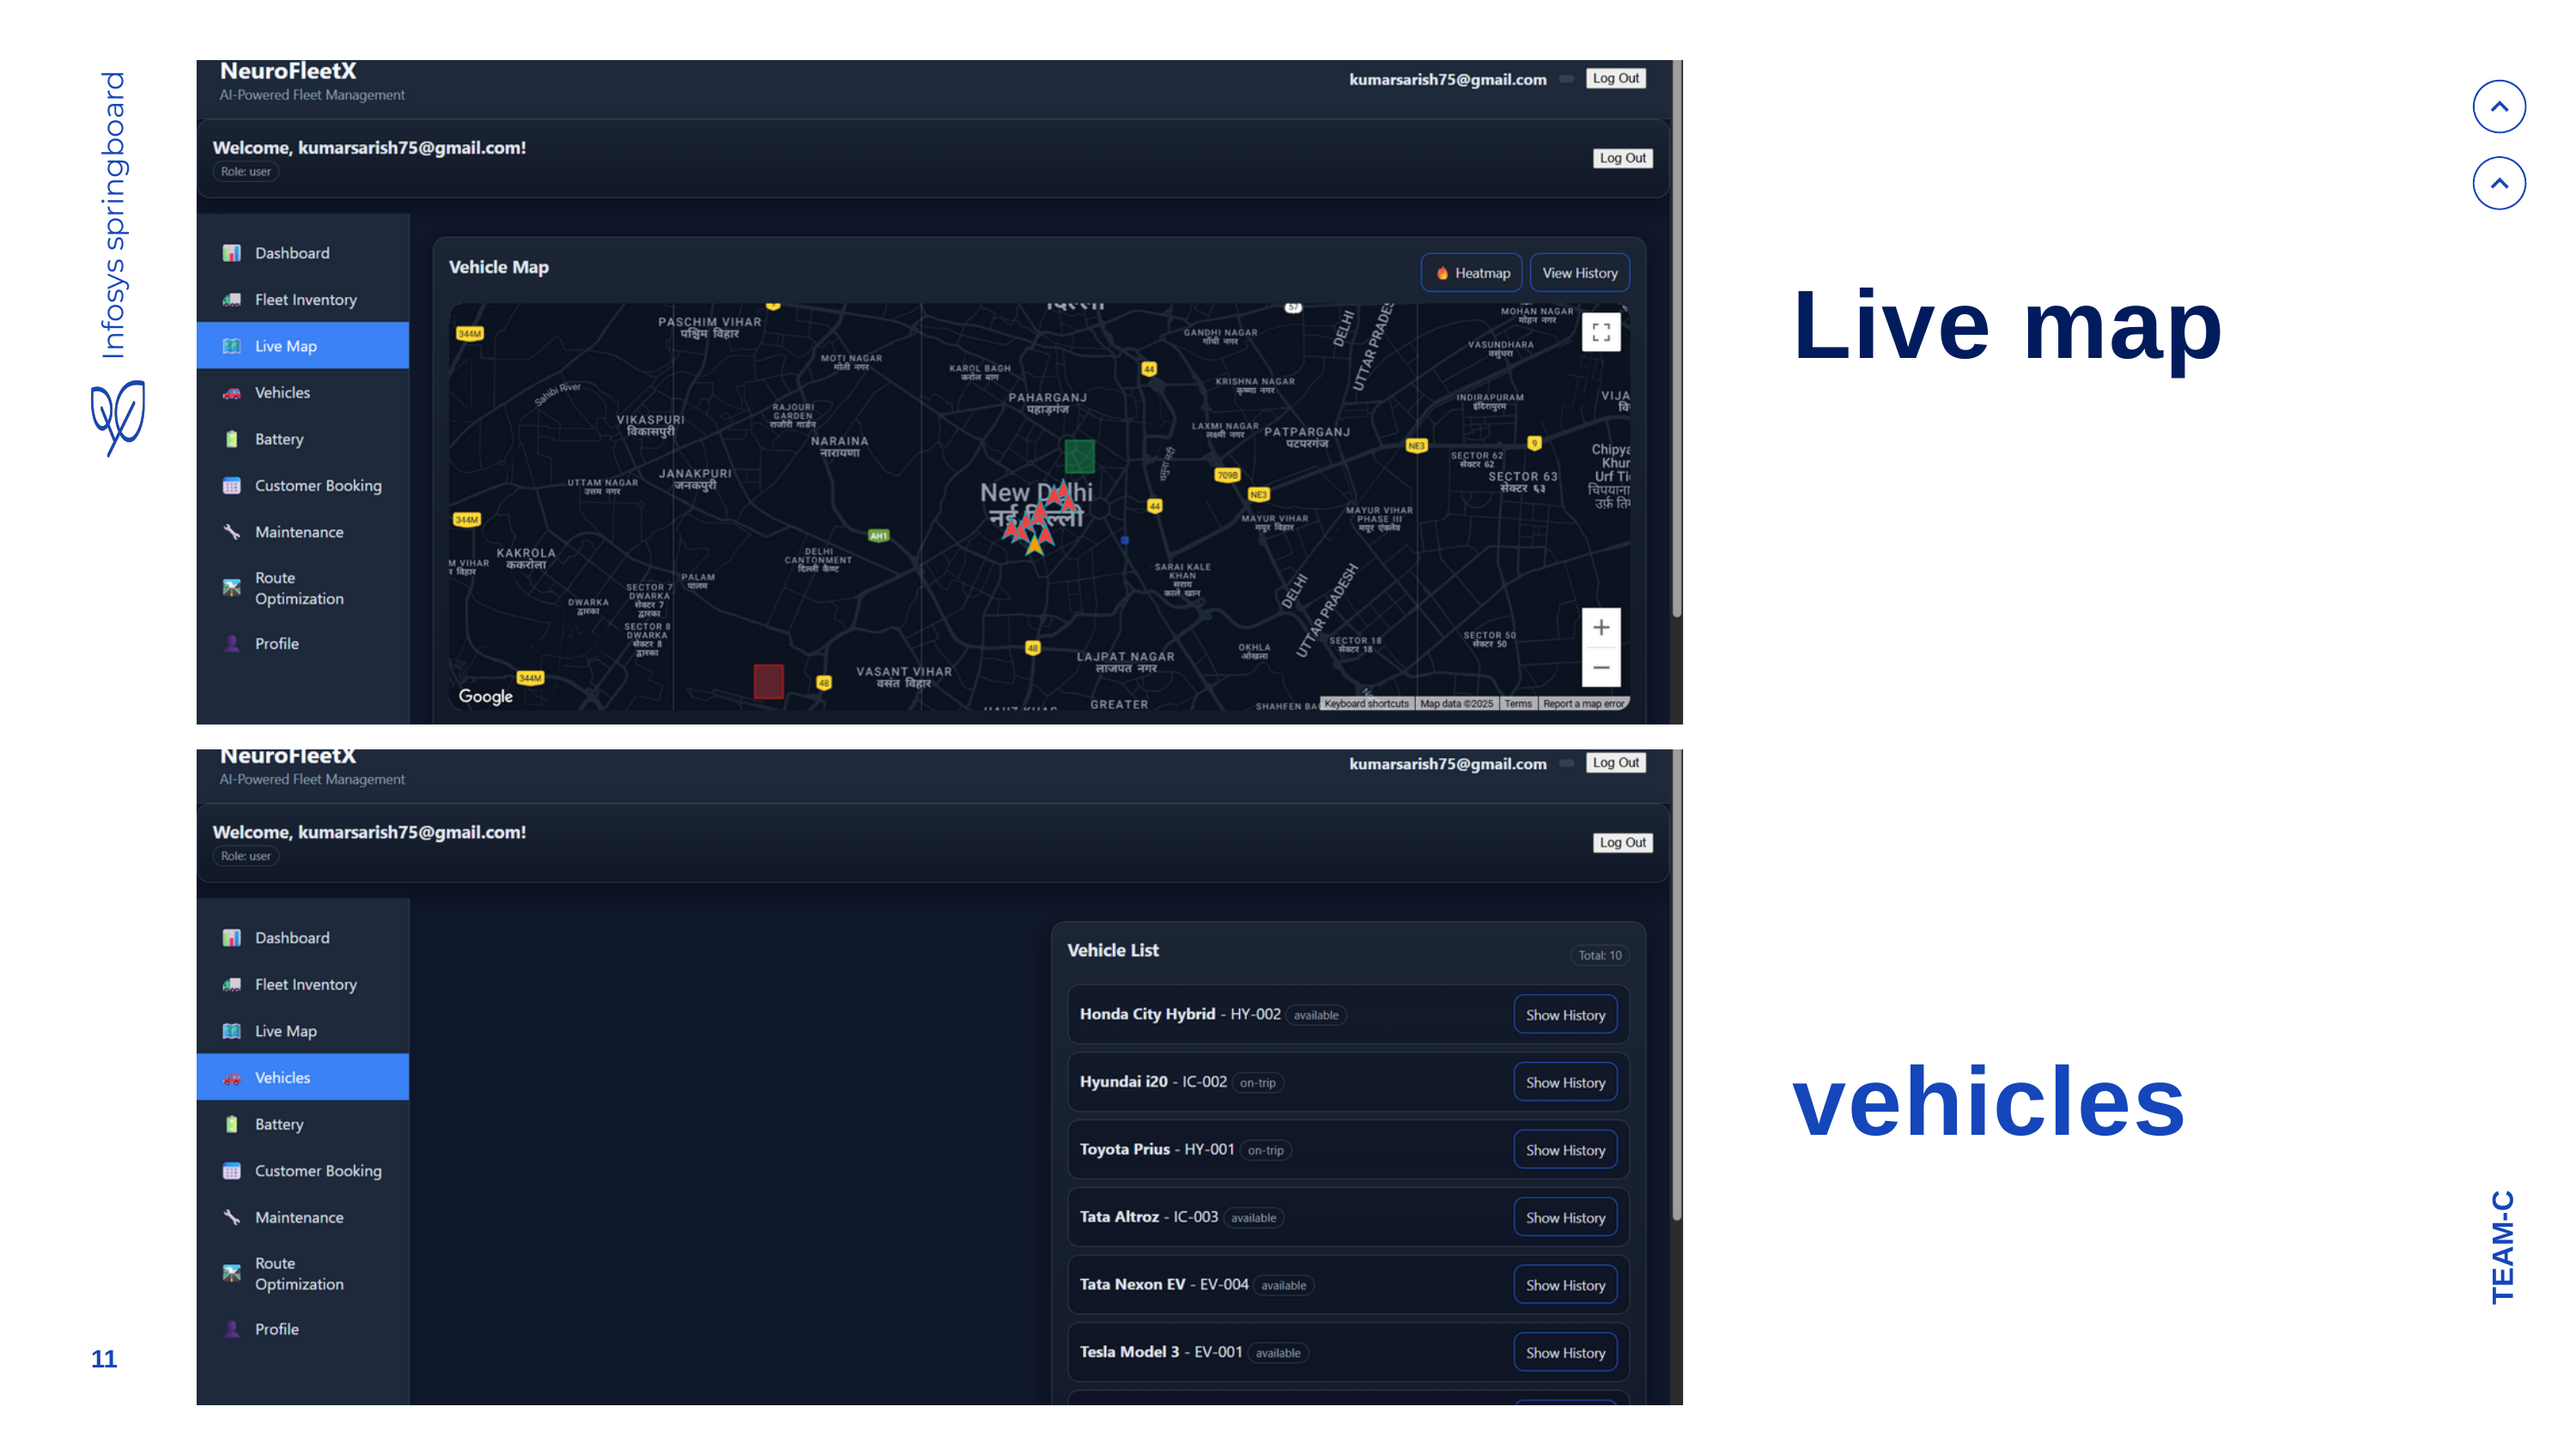

Infosys springboard

Live map

vehicles
TEAM-C
11